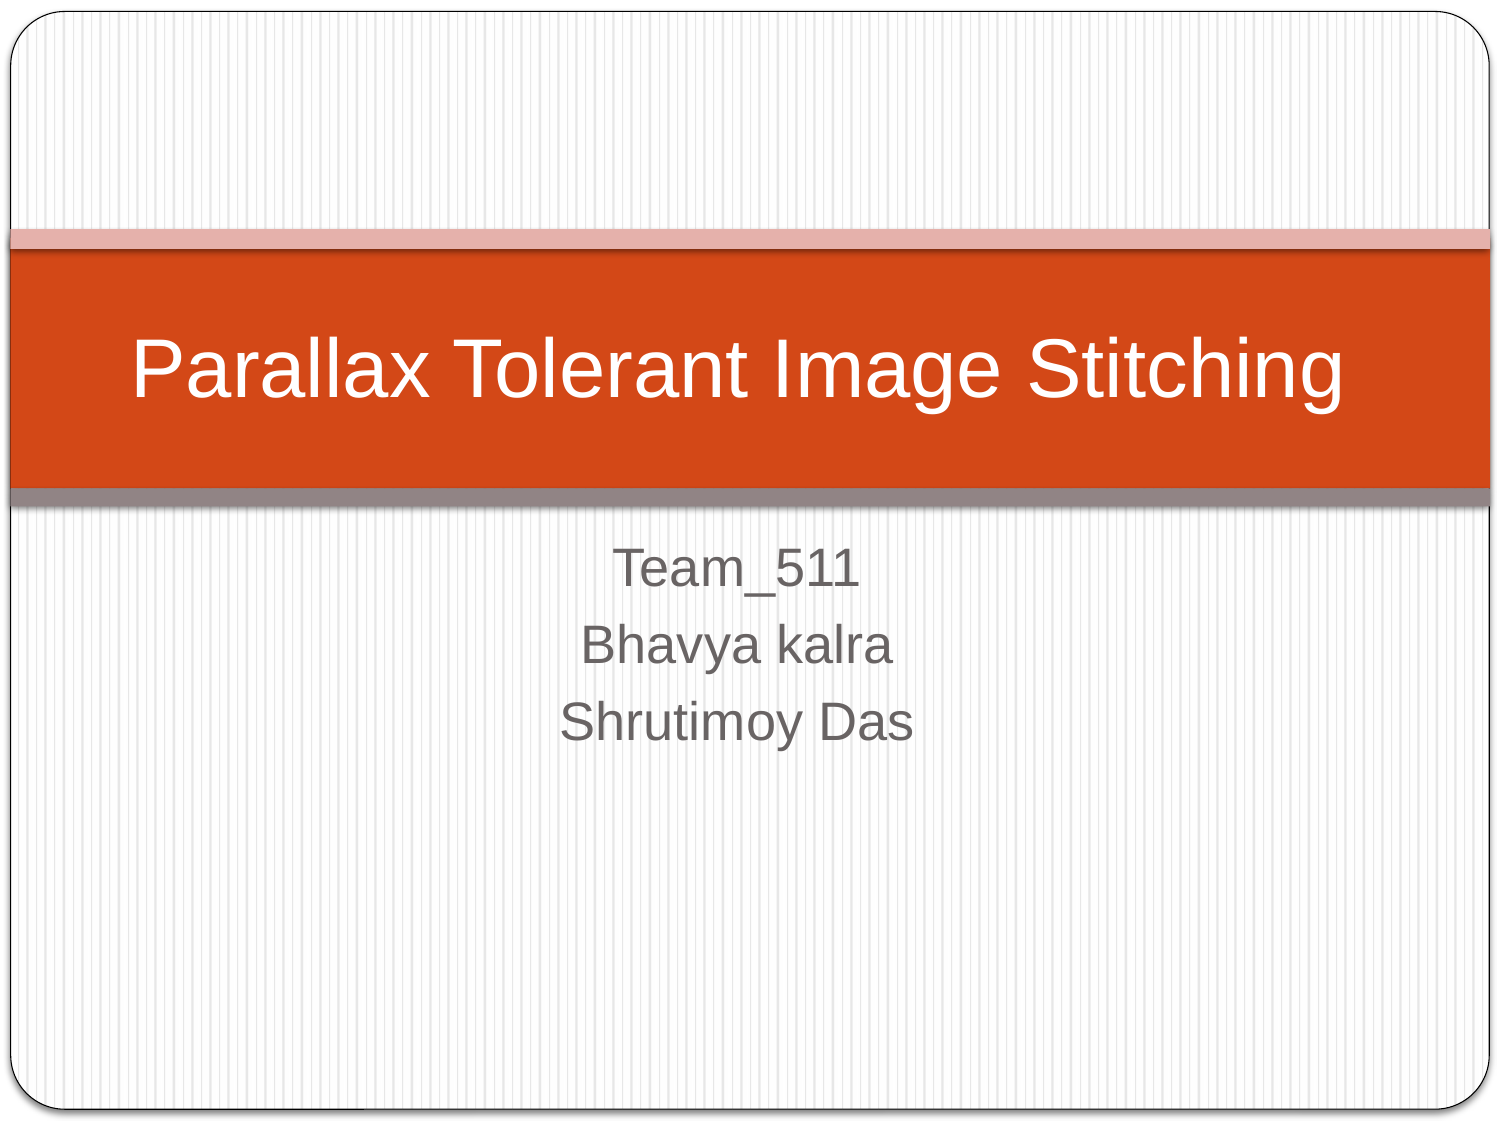

# Parallax Tolerant Image Stitching
Team_511
Bhavya kalra
Shrutimoy Das